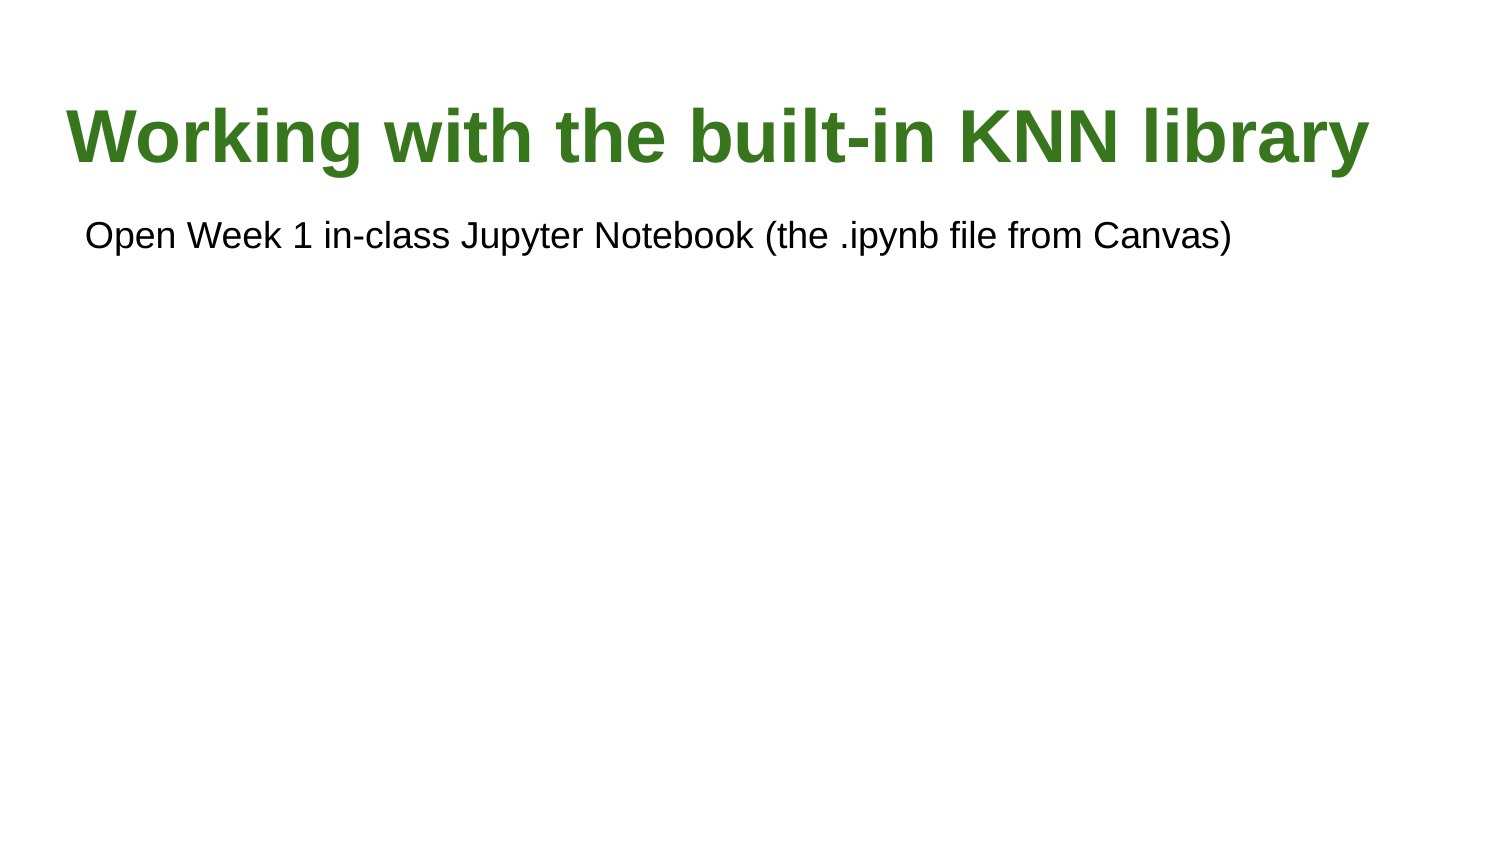

# Working with the built-in KNN library
Open Week 1 in-class Jupyter Notebook (the .ipynb file from Canvas)